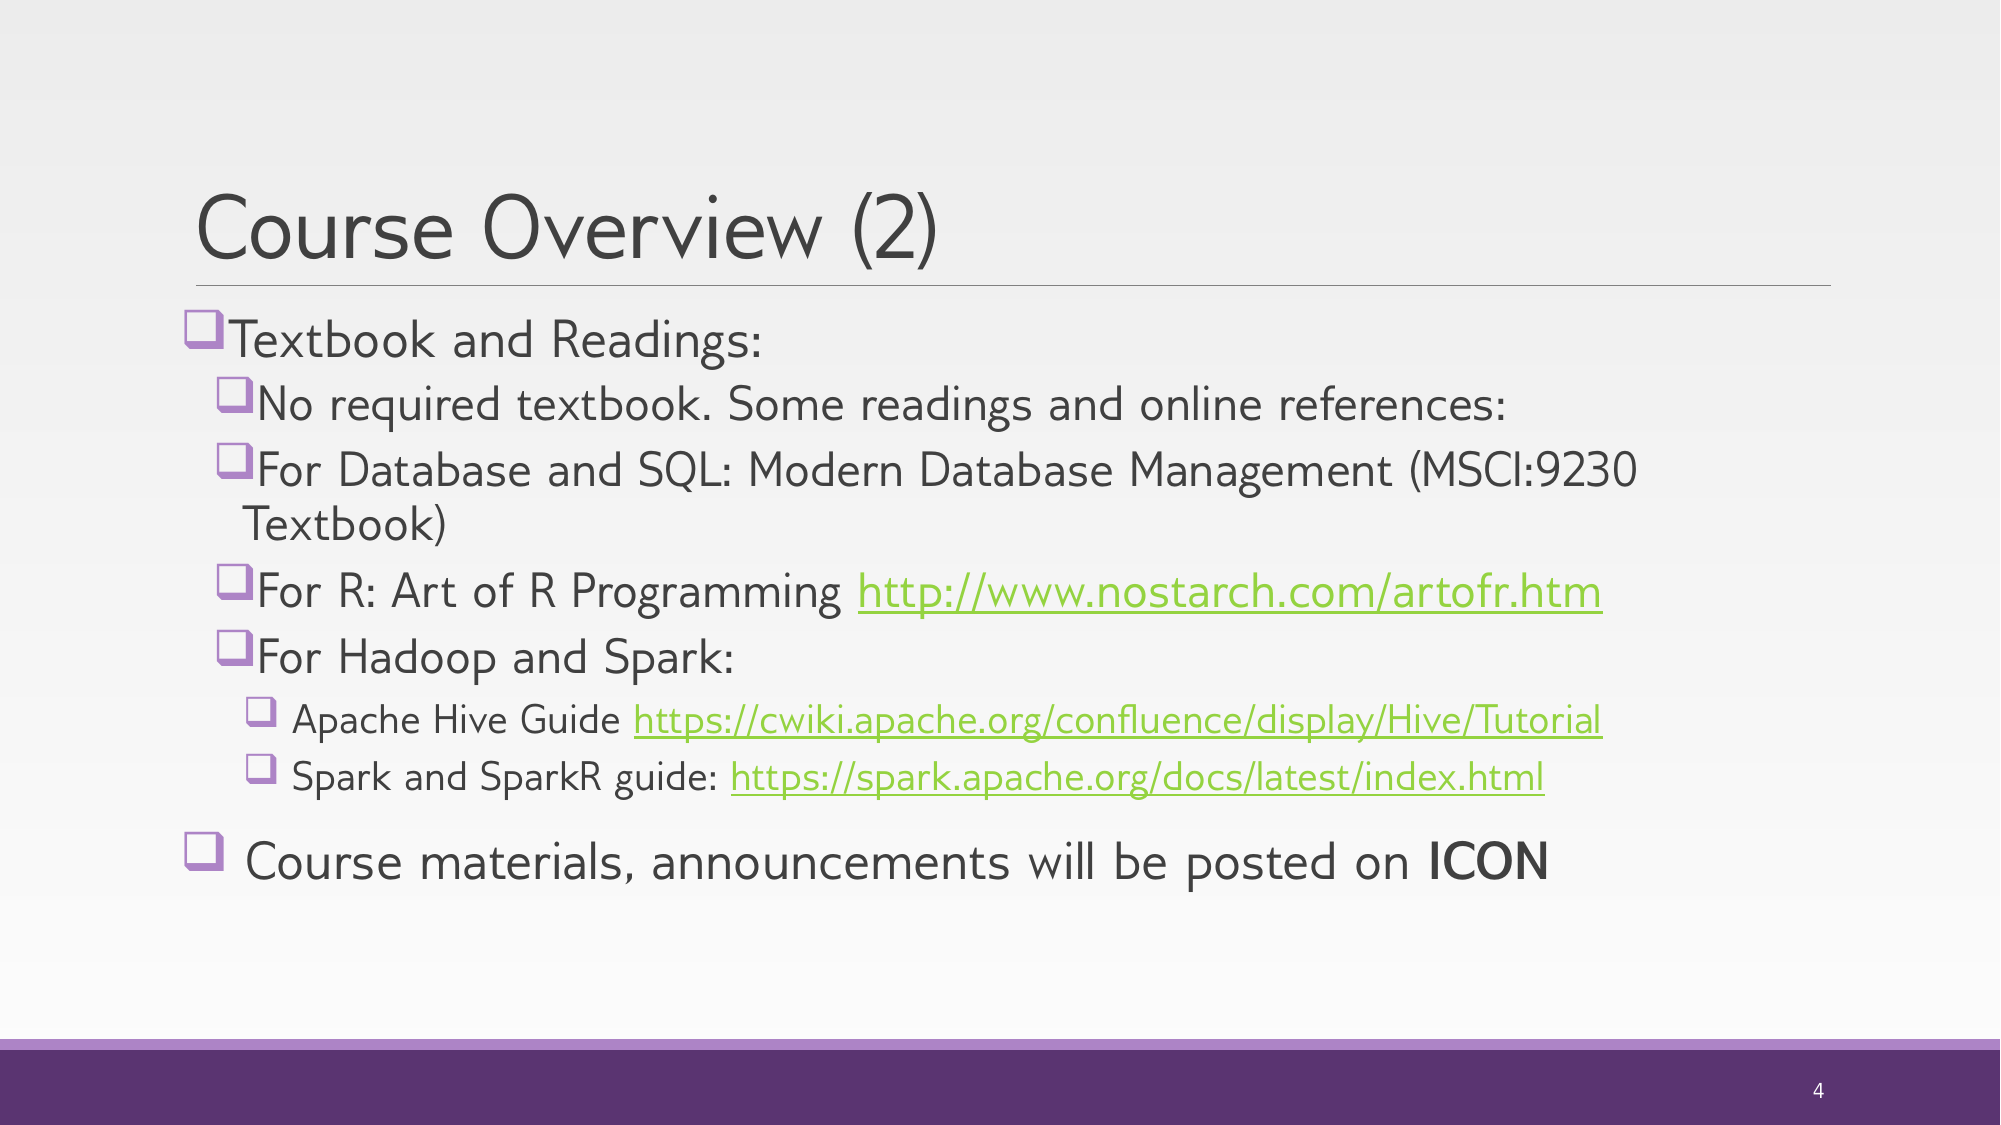

# Course Overview (2)
Textbook and Readings:
No required textbook. Some readings and online references:
For Database and SQL: Modern Database Management (MSCI:9230 Textbook)
For R: Art of R Programming http://www.nostarch.com/artofr.htm
For Hadoop and Spark:
 Apache Hive Guide https://cwiki.apache.org/confluence/display/Hive/Tutorial
 Spark and SparkR guide: https://spark.apache.org/docs/latest/index.html
 Course materials, announcements will be posted on ICON

4